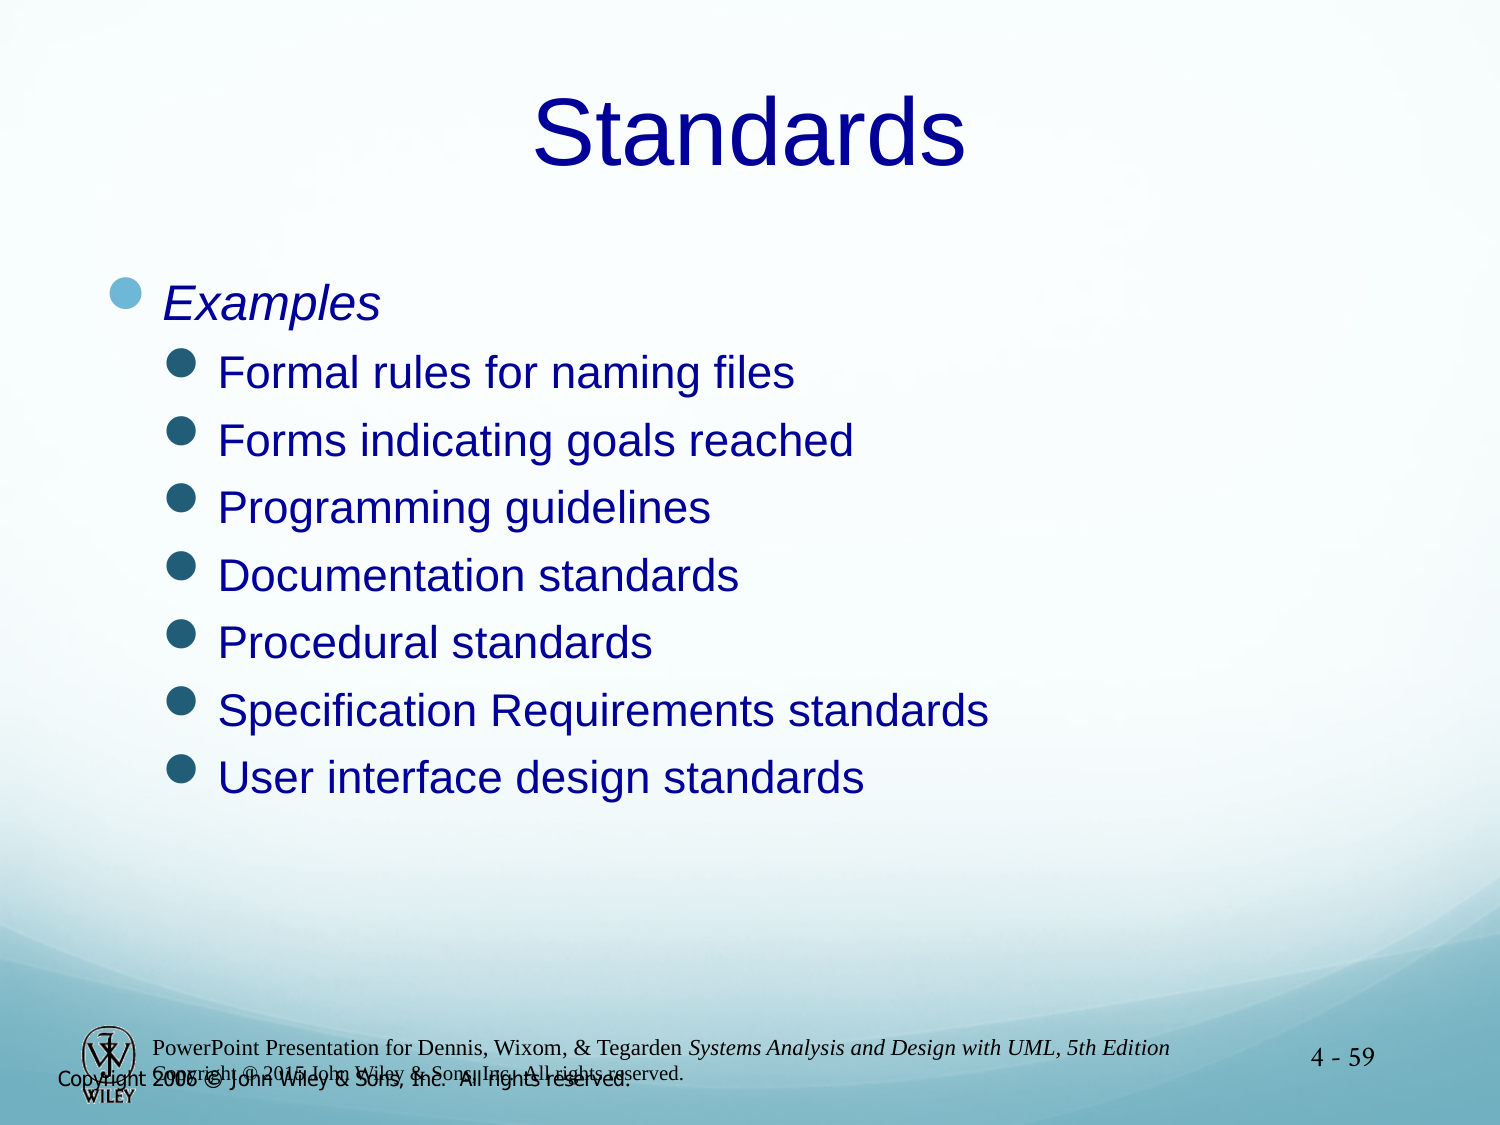

# Standards
Examples
Formal rules for naming files
Forms indicating goals reached
Programming guidelines
Documentation standards
Procedural standards
Specification Requirements standards
User interface design standards

4 - 59

Copyright 2006 © John Wiley & Sons, Inc.  All rights reserved.